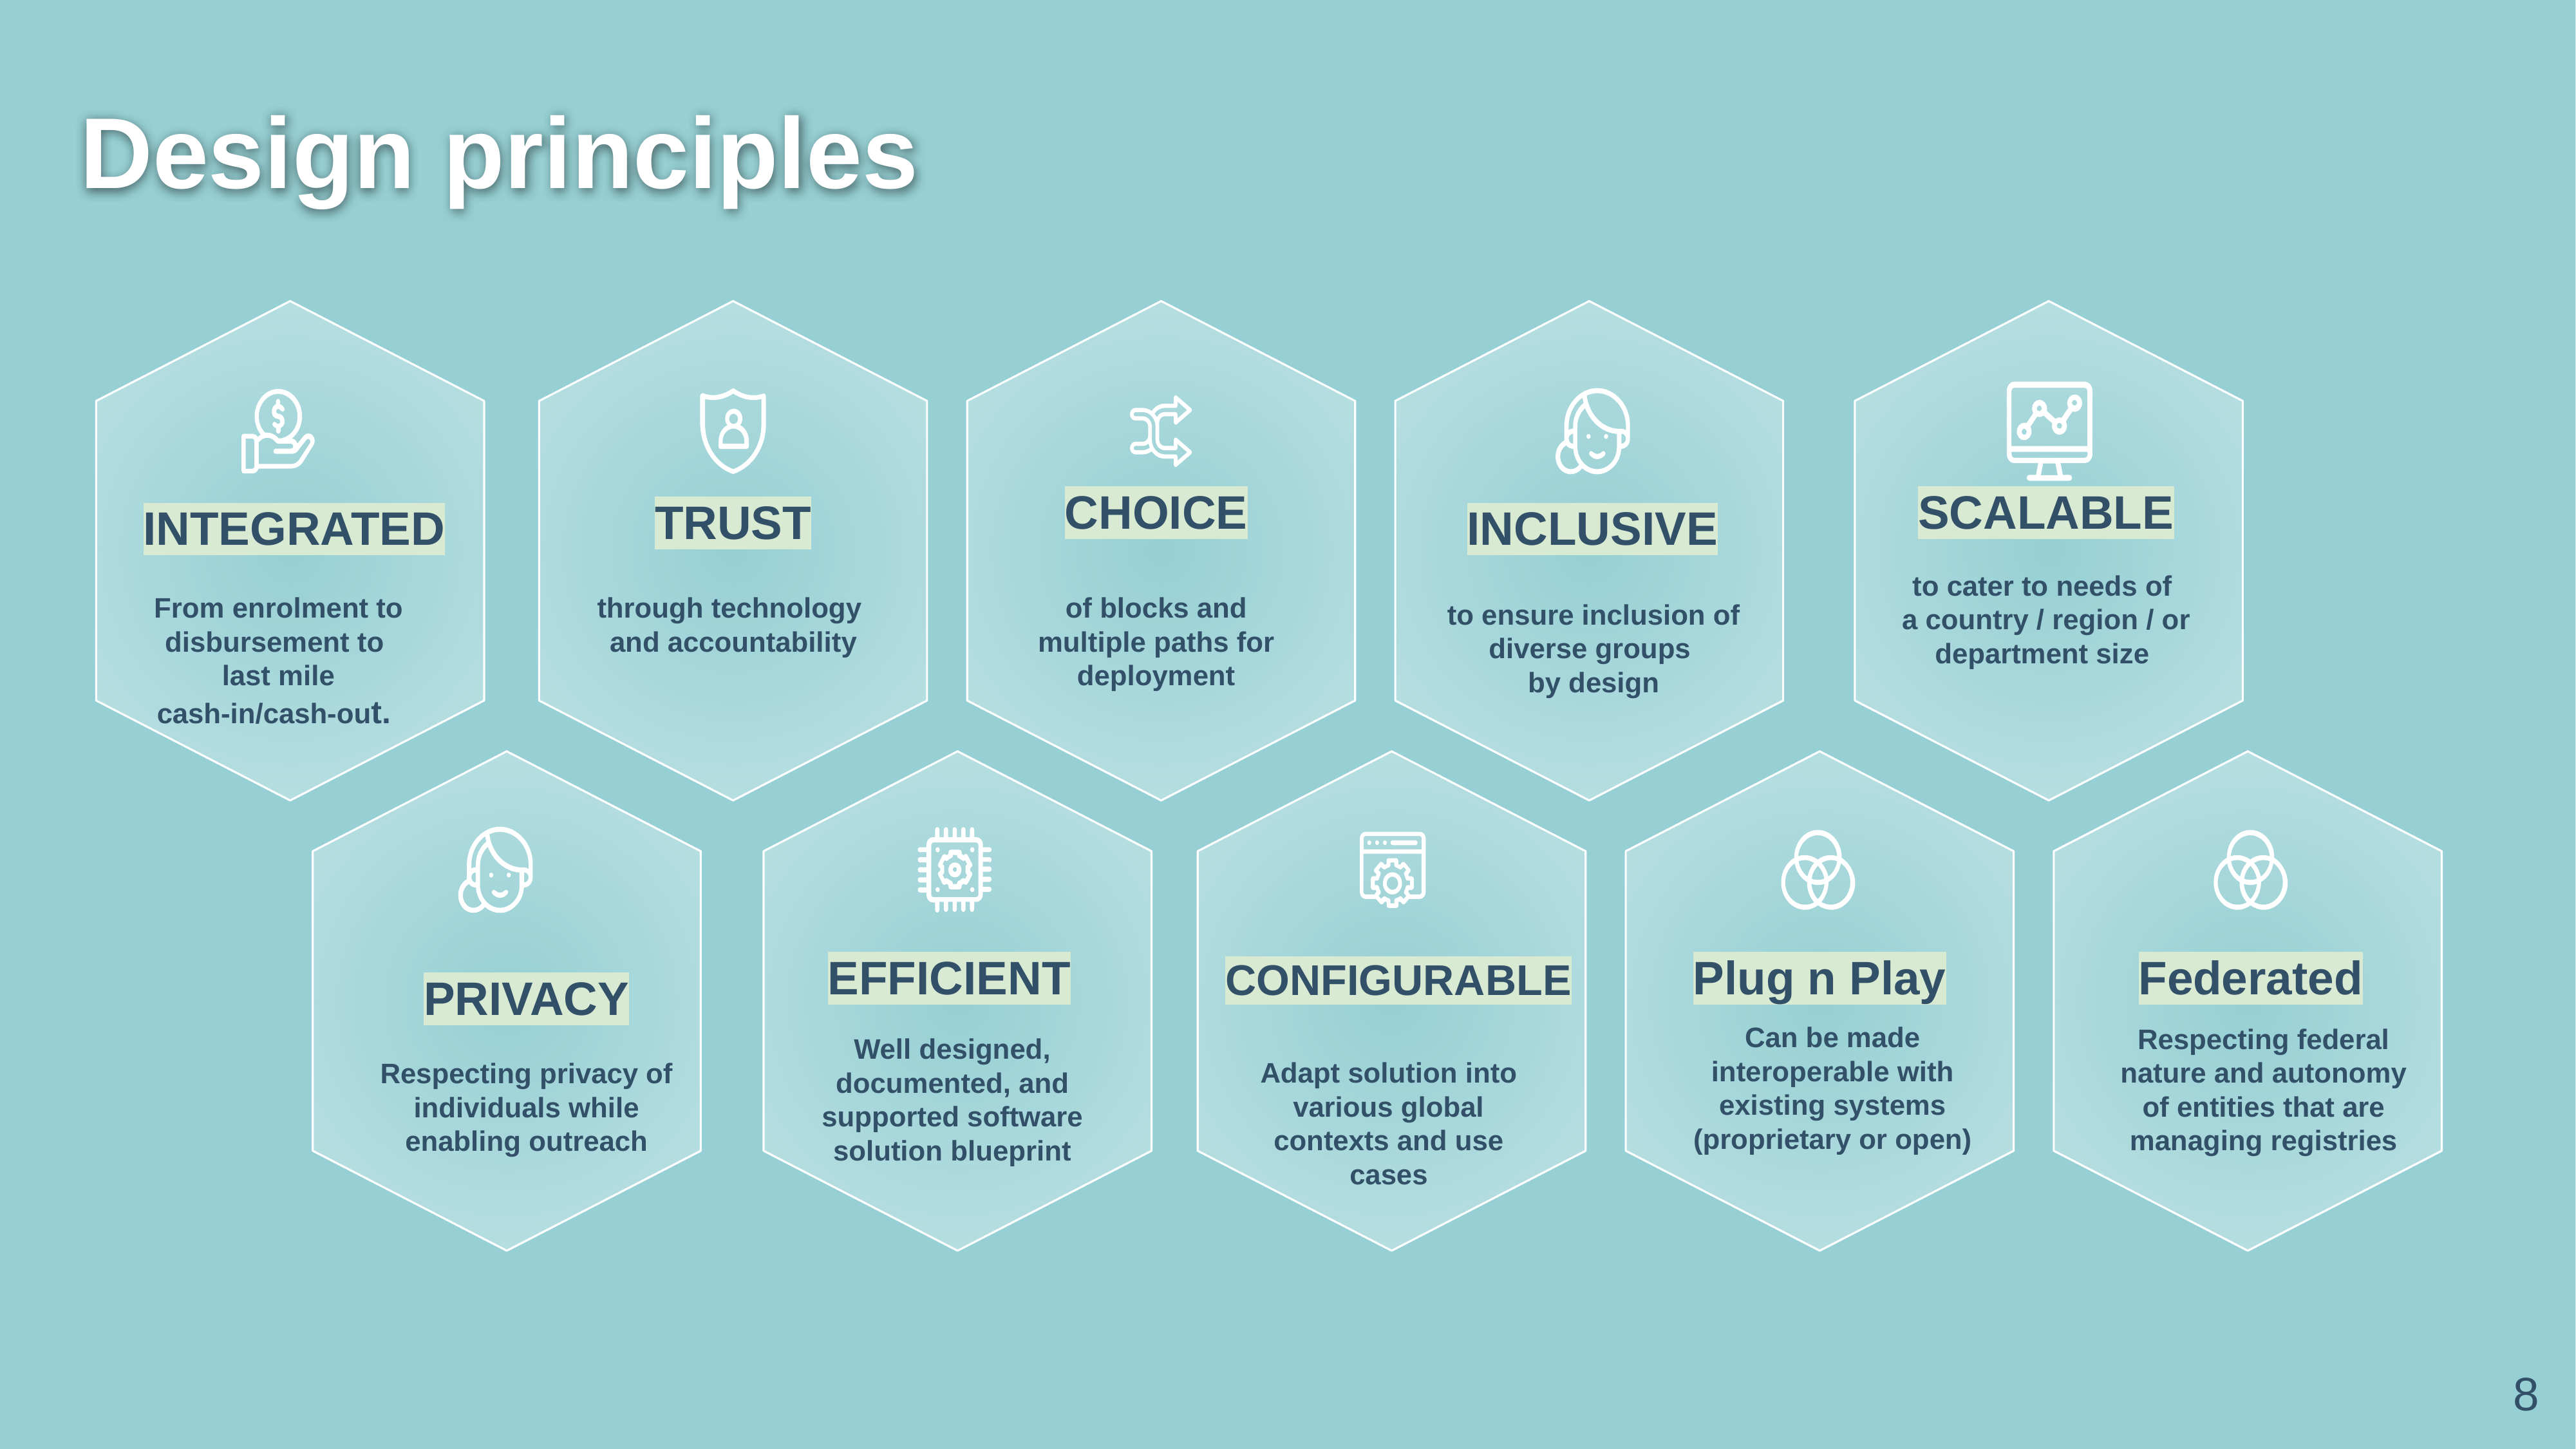

# Design principles

CHOICE
SCALABLE
INCLUSIVE
INTEGRATED
TRUST
to cater to needs of
a country / region / or department size
From enrolment to disbursement to
last mile cash-in/cash-out.
through technology
and accountability
of blocks and multiple paths for deployment
to ensure inclusion of diverse groups
by design

EFFICIENT
CONFIGURABLE
Plug n Play
Federated
PRIVACY
Can be made interoperable with existing systems (proprietary or open)
Respecting federal nature and autonomy of entities that are managing registries
Well designed, documented, and supported software solution blueprint
Adapt solution into various global contexts and use cases
Respecting privacy of individuals while enabling outreach
8